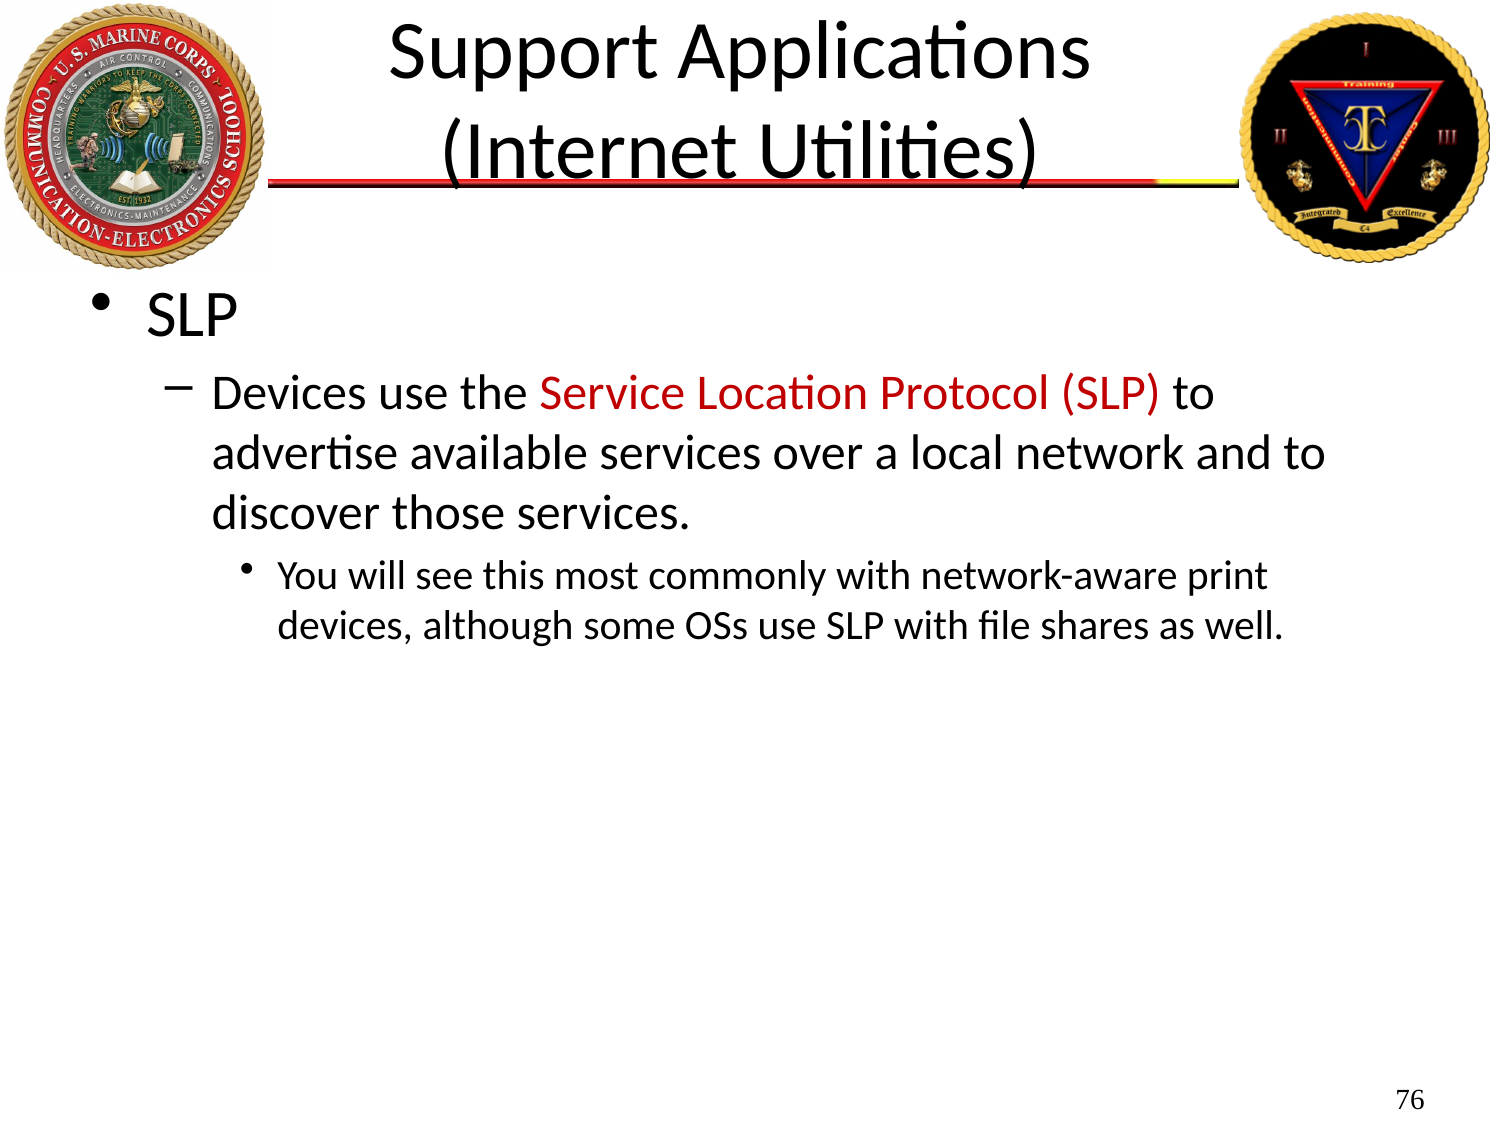

# Support Applications (Internet Utilities)
SLP
Devices use the Service Location Protocol (SLP) to advertise available services over a local network and to discover those services.
You will see this most commonly with network-aware print devices, although some OSs use SLP with file shares as well.